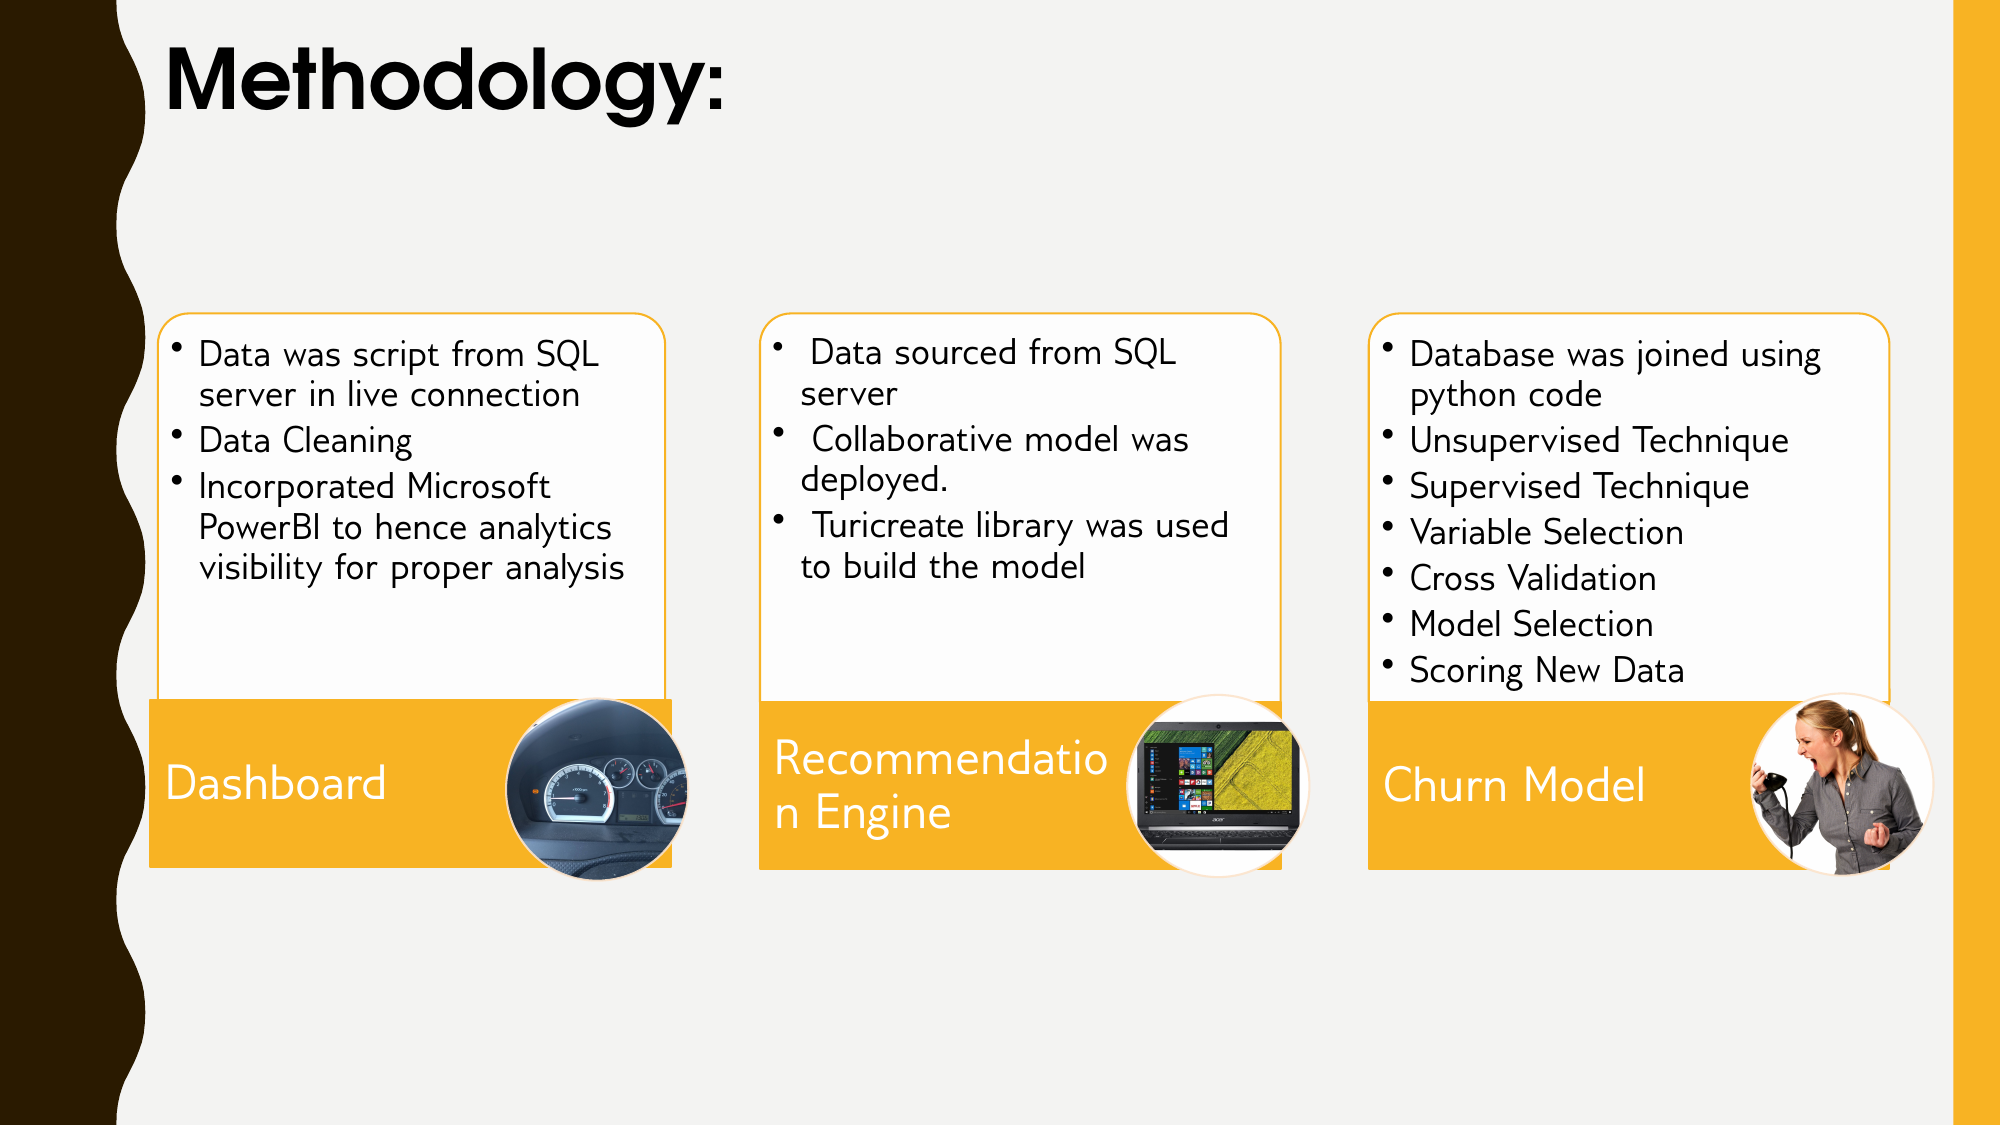

Methodology:

Data was script from SQL server in live connection
Data Cleaning
Incorporated Microsoft PowerBI to hence analytics visibility for proper analysis
Dashboard
 Data sourced from SQL server
 Collaborative model was deployed.
 Turicreate library was used to build the model

Recommendation Engine
Database was joined using python code
Unsupervised Technique
Supervised Technique
Variable Selection
Cross Validation
Model Selection
Scoring New Data

Churn Model